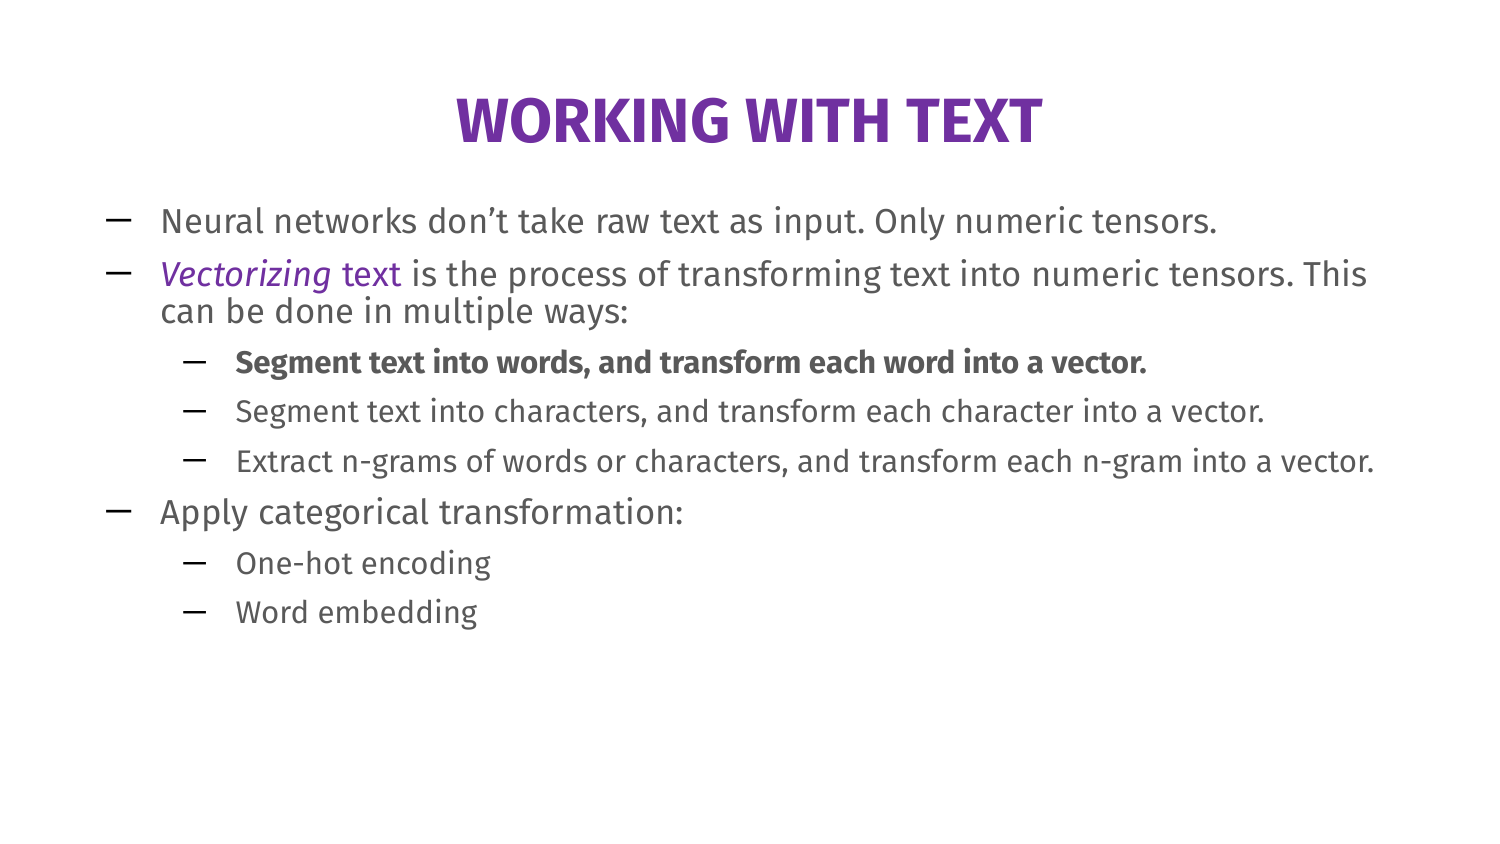

# WORKING WITH TEXT
Neural networks don’t take raw text as input. Only numeric tensors.
Vectorizing text is the process of transforming text into numeric tensors. This can be done in multiple ways:
Segment text into words, and transform each word into a vector.
Segment text into characters, and transform each character into a vector.
Extract n-grams of words or characters, and transform each n-gram into a vector.
Apply categorical transformation:
One-hot encoding
Word embedding